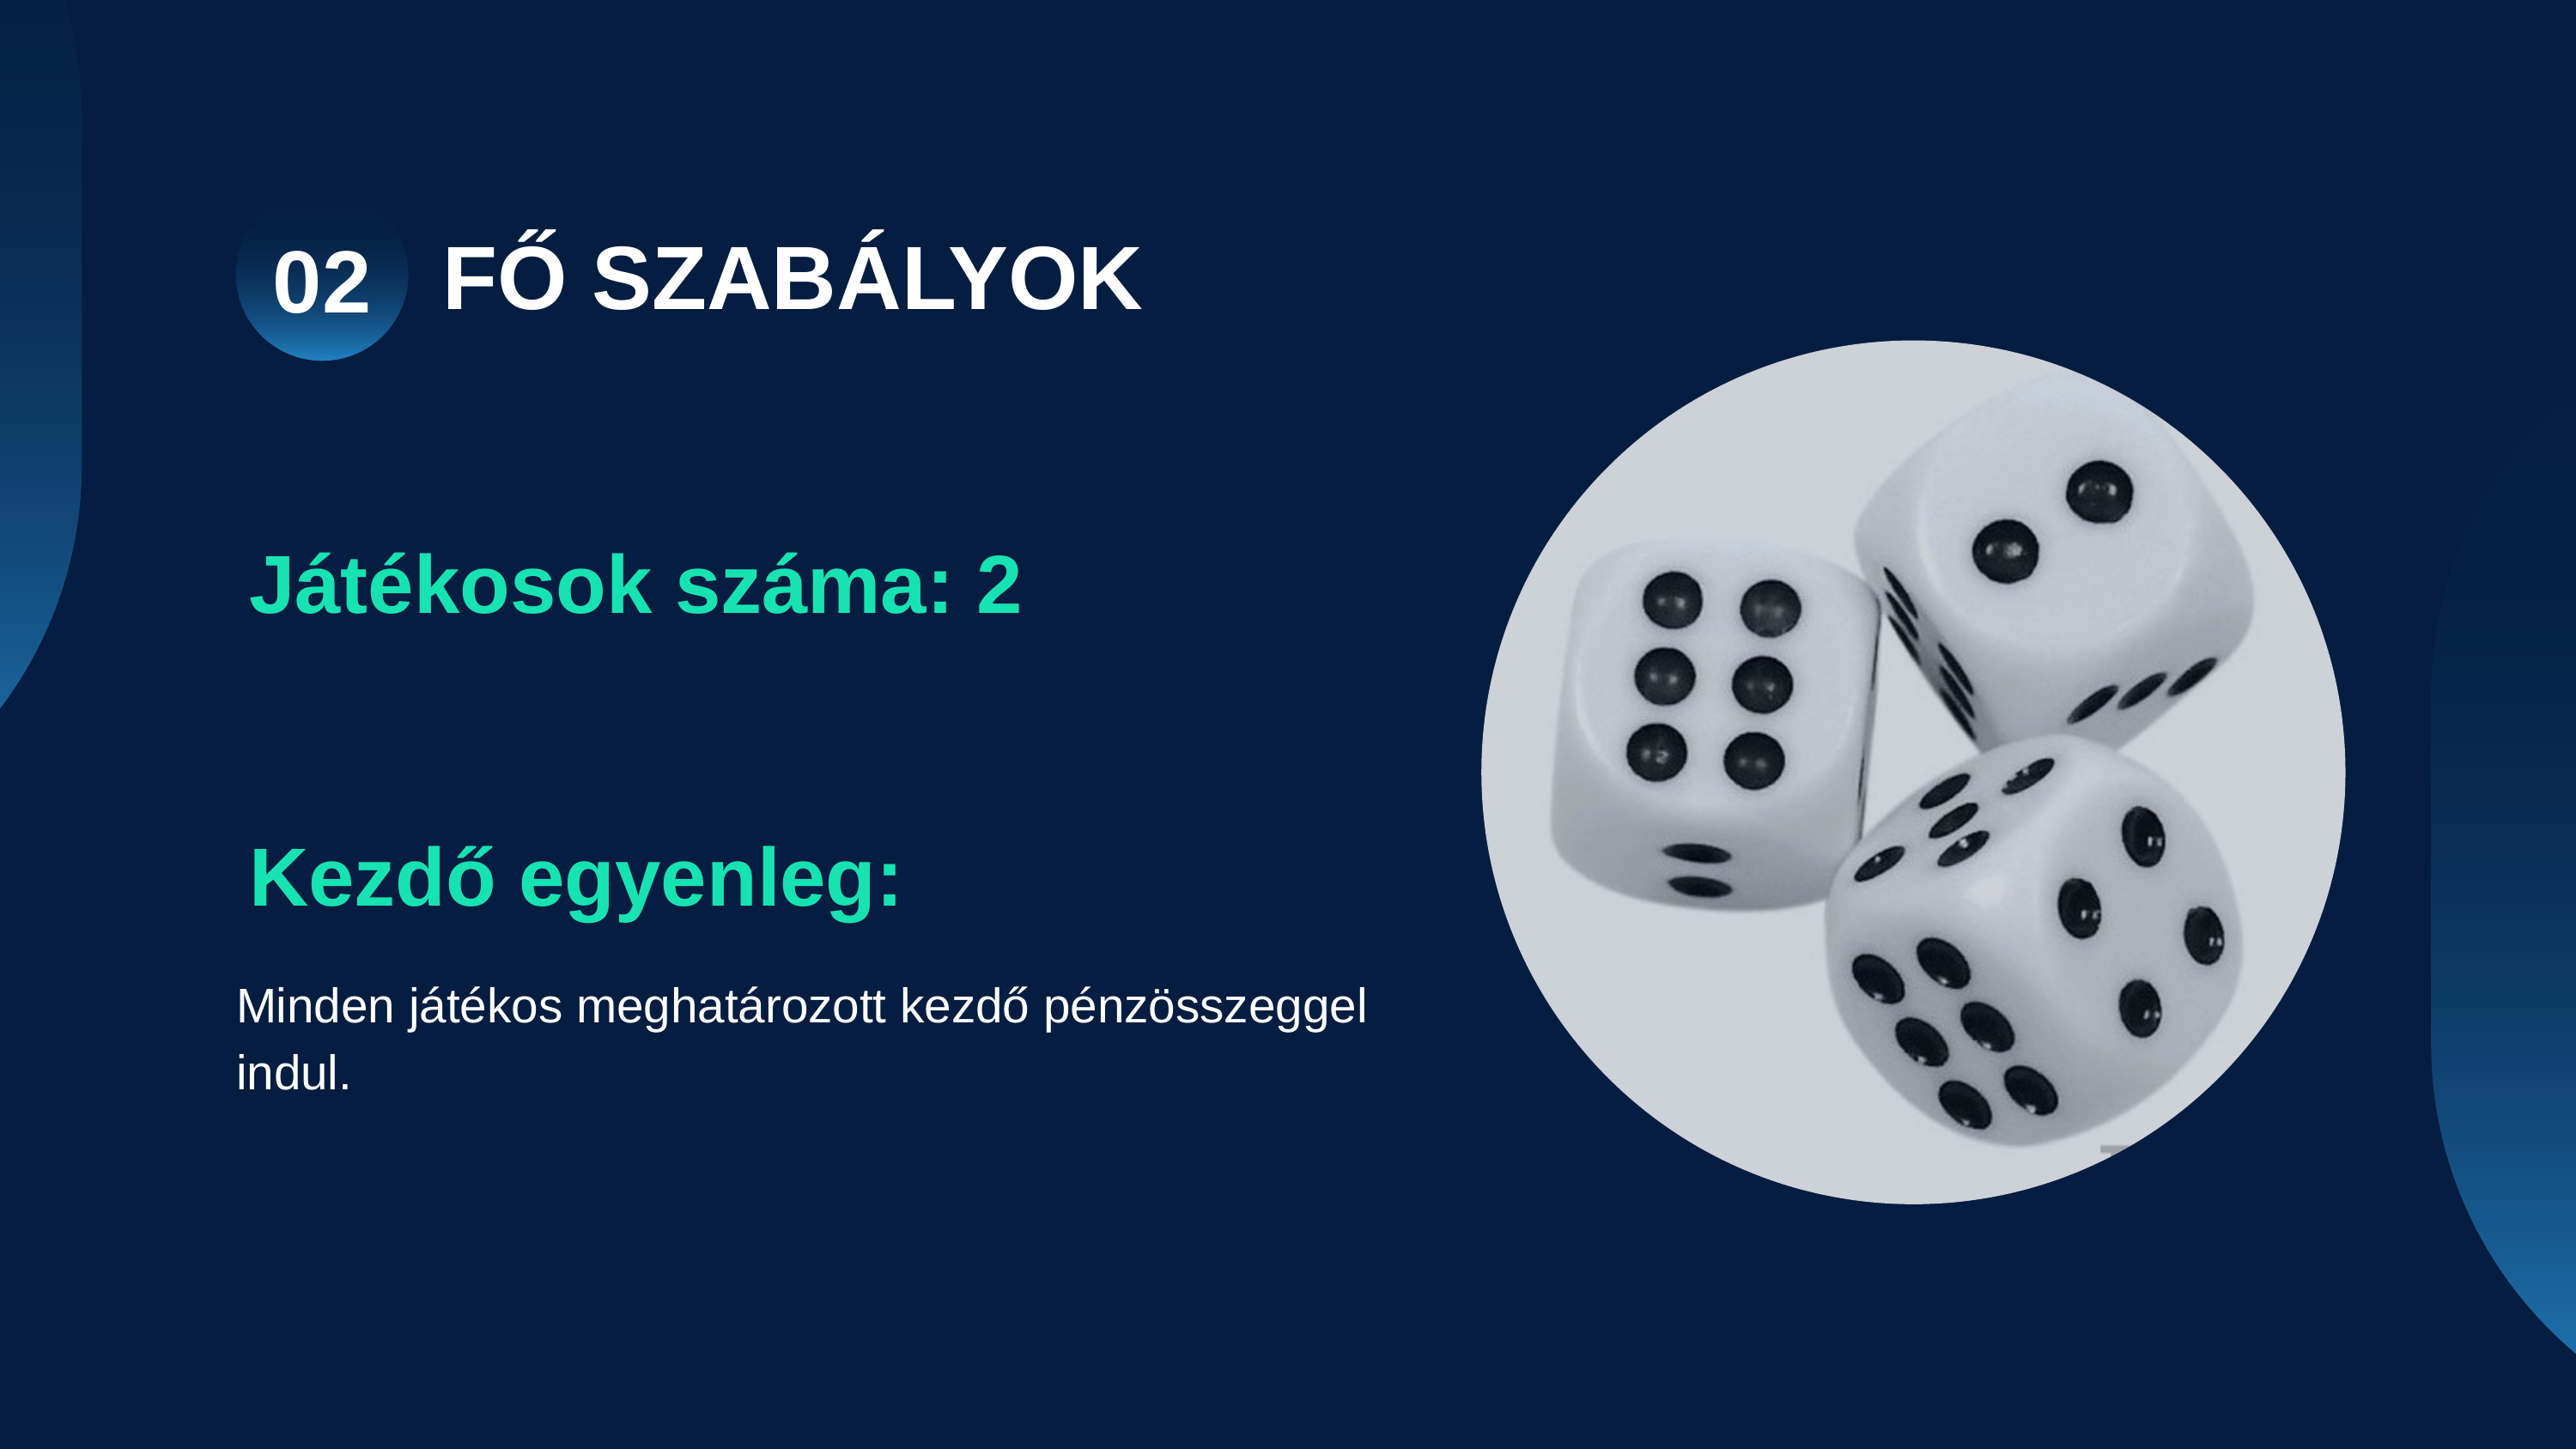

02
FŐ SZABÁLYOK

Játékosok száma: 2
Kezdő egyenleg:
Minden játékos meghatározott kezdő pénzösszeggel indul.